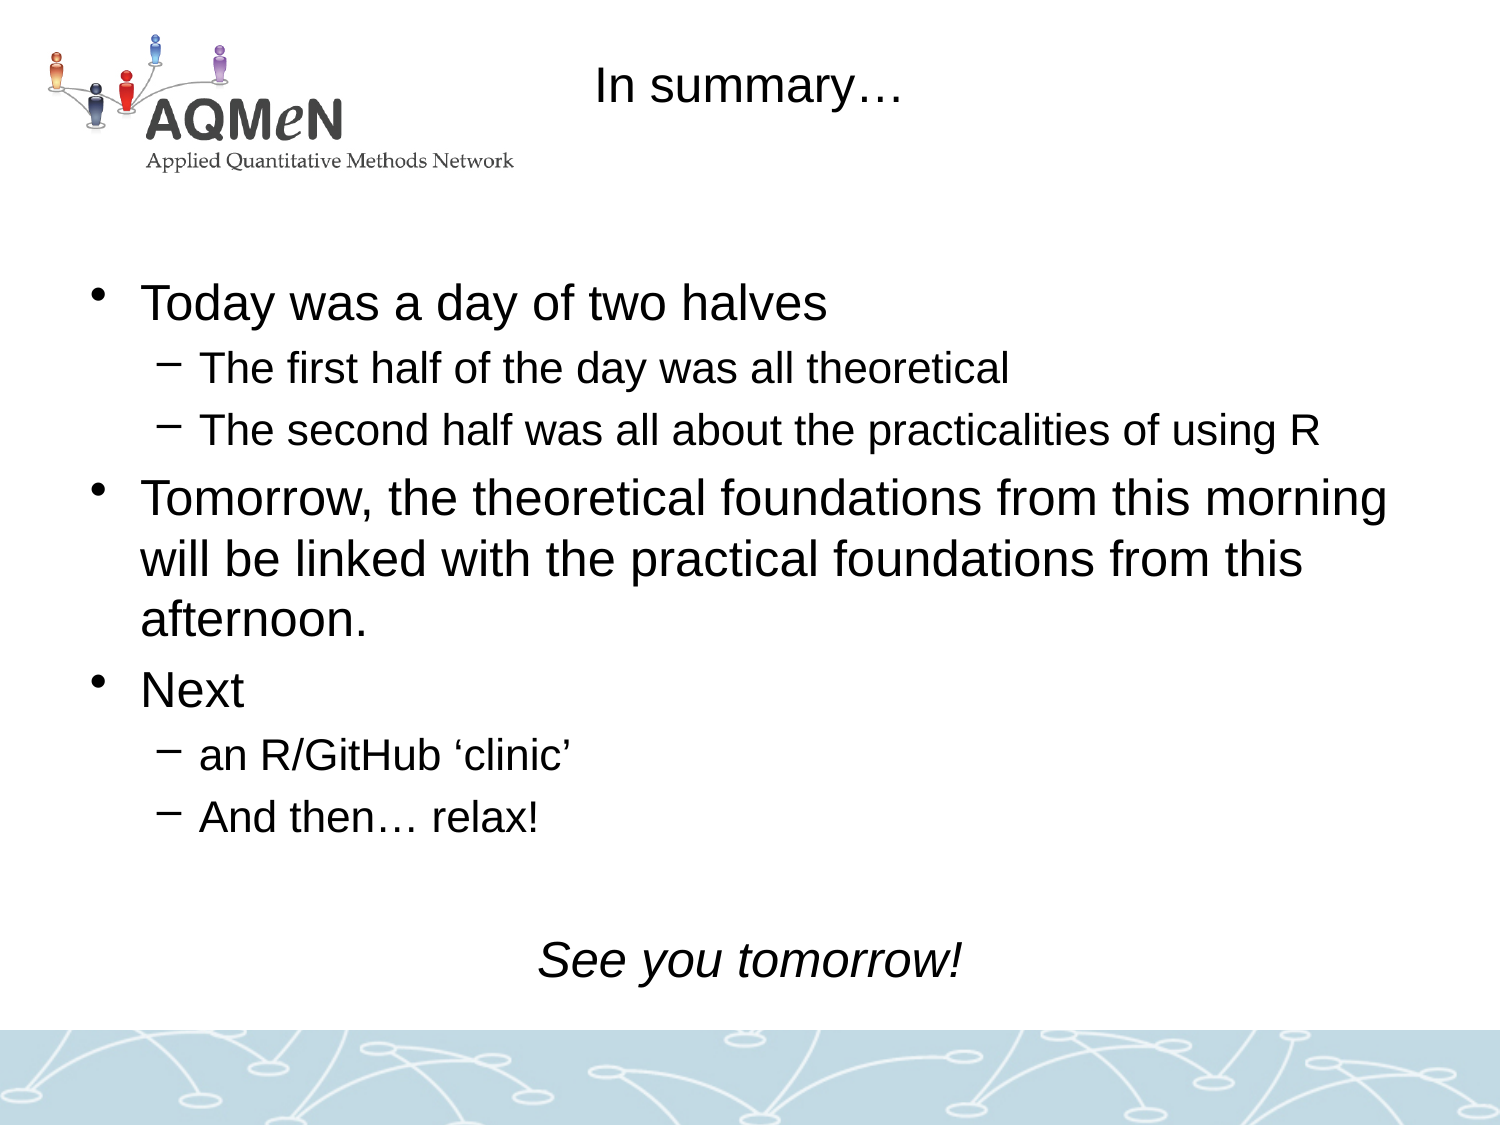

# In summary…
Today was a day of two halves
The first half of the day was all theoretical
The second half was all about the practicalities of using R
Tomorrow, the theoretical foundations from this morning will be linked with the practical foundations from this afternoon.
Next
an R/GitHub ‘clinic’
And then… relax!

See you tomorrow!